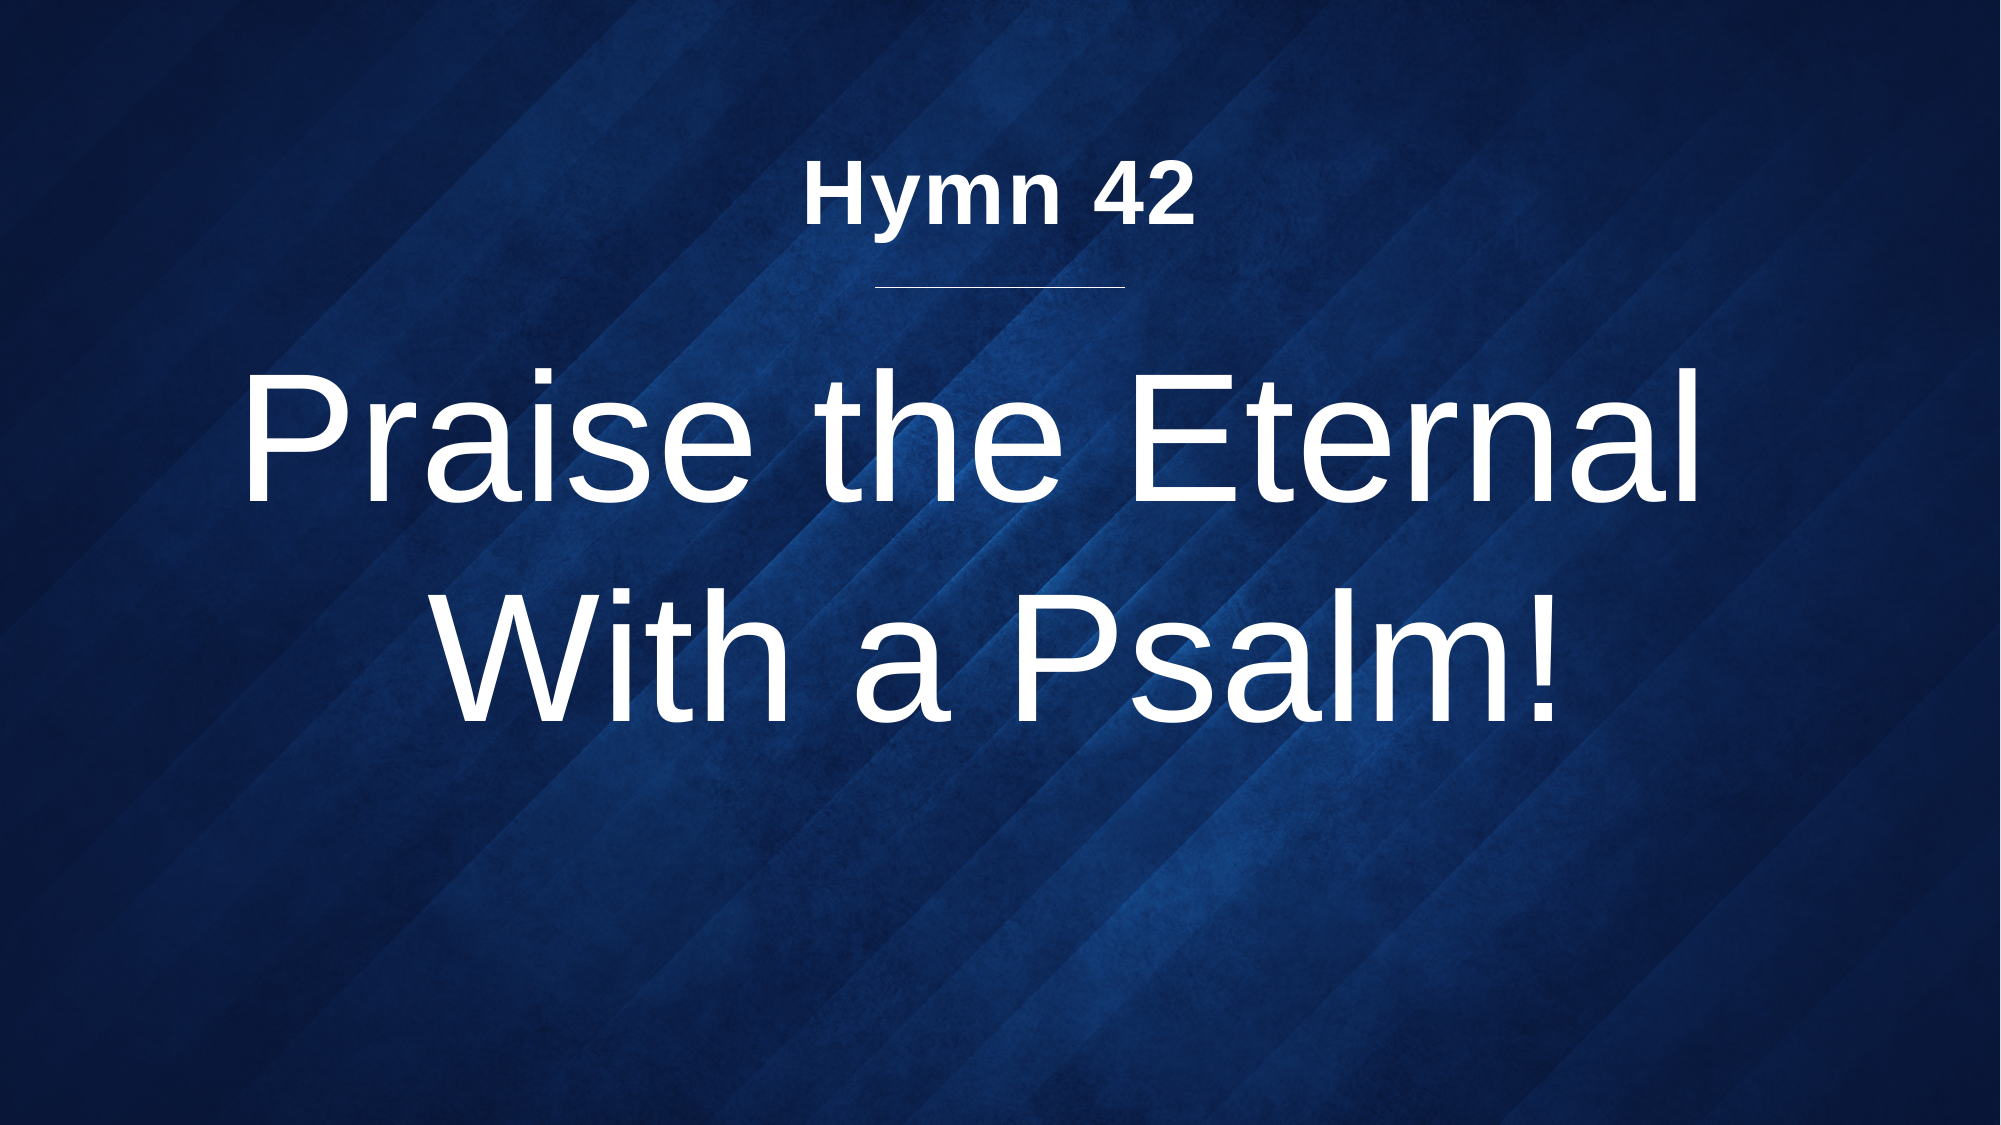

Hymn 42
# Praise the Eternal With a Psalm!